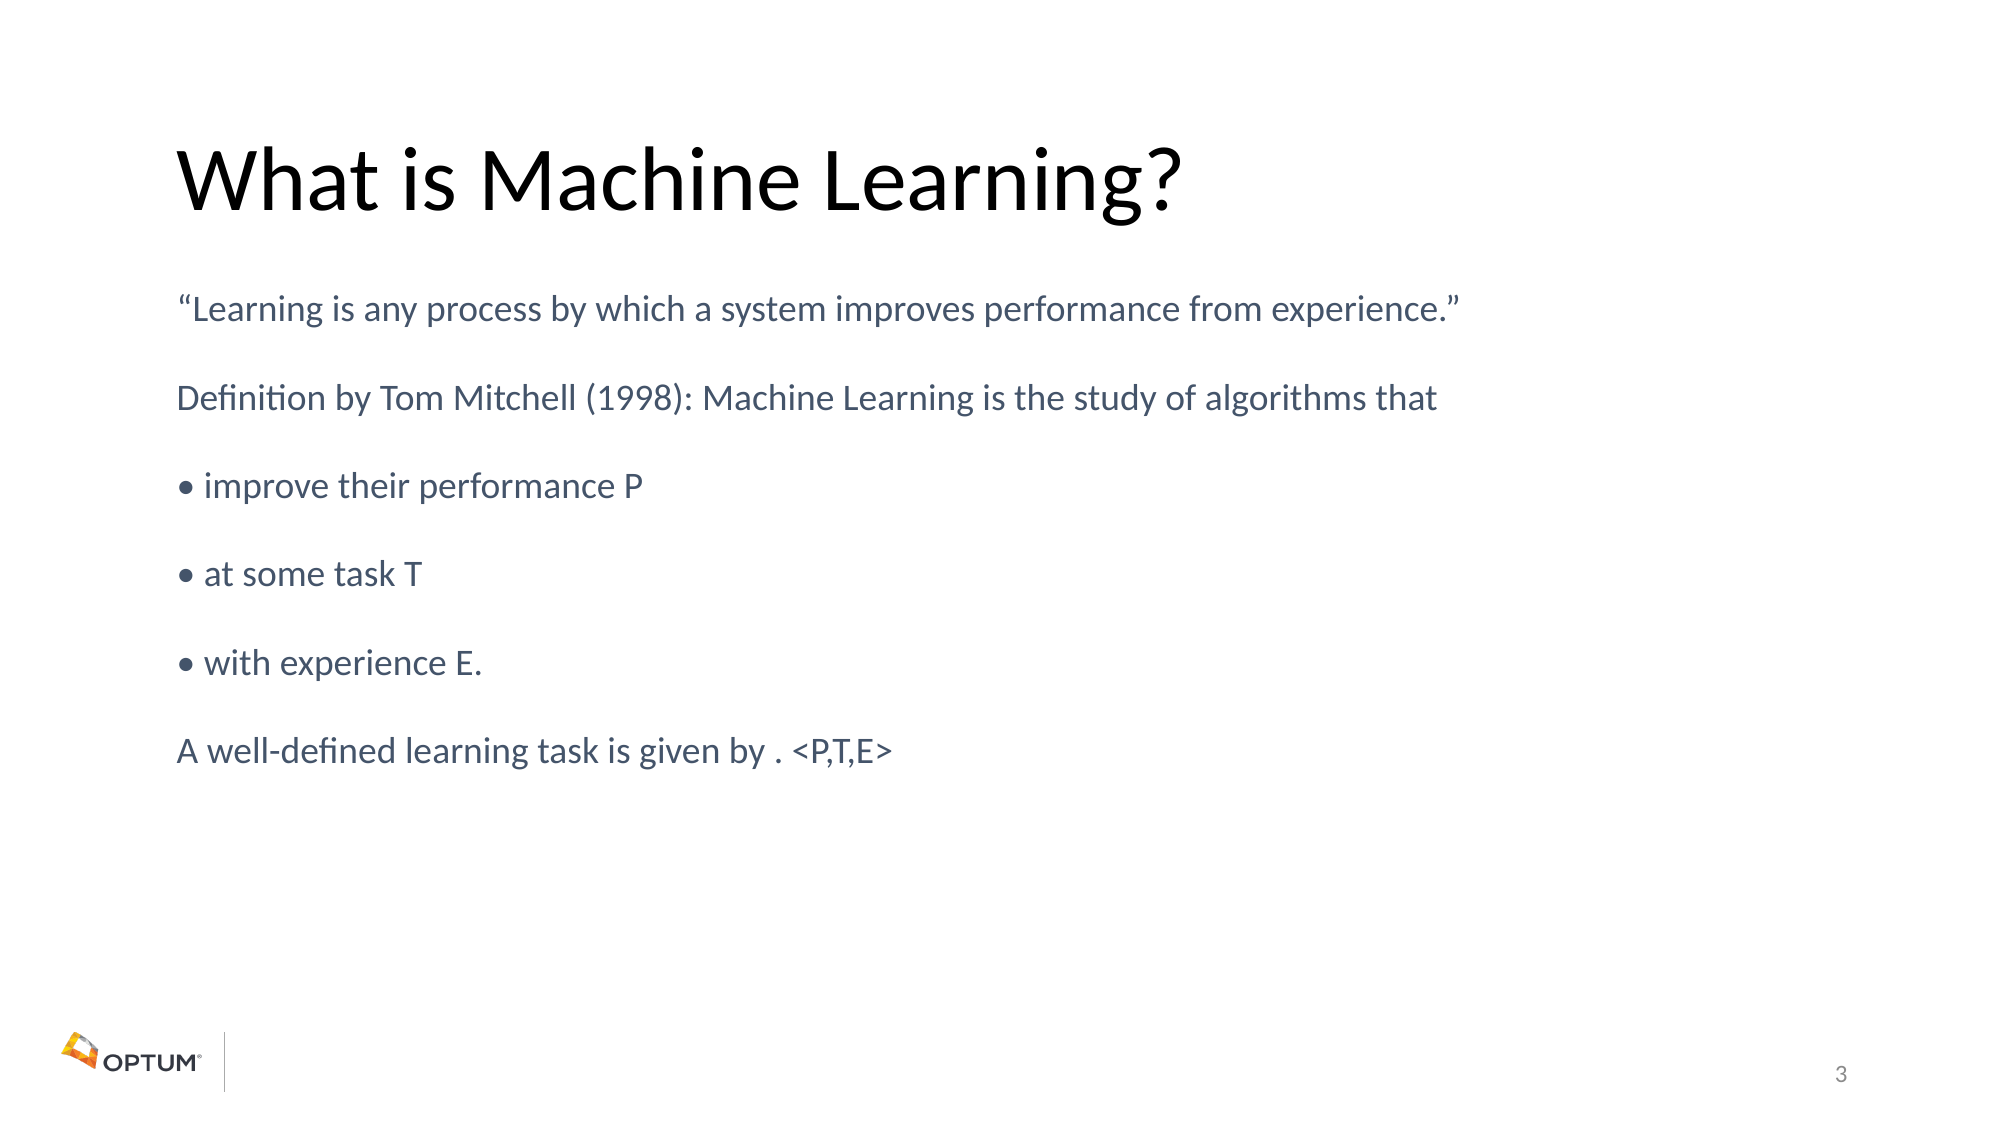

# What is Machine Learning?
“Learning is any process by which a system improves performance from experience.”
Definition by Tom Mitchell (1998): Machine Learning is the study of algorithms that
• improve their performance P
• at some task T
• with experience E.
A well-defined learning task is given by . <P,T,E>
3